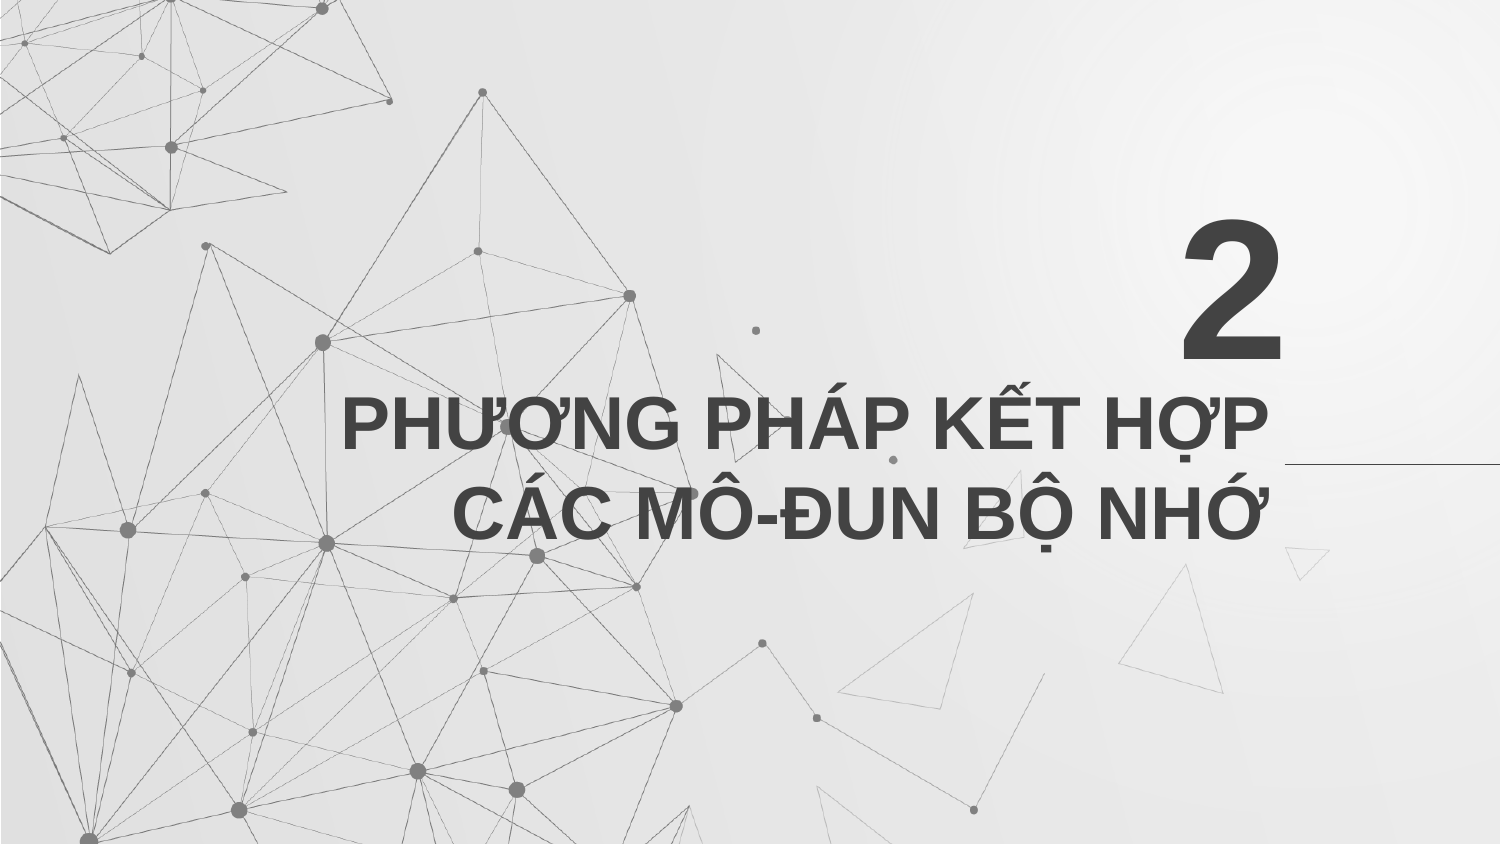

2
# PHƯƠNG PHÁP KẾT HỢP CÁC MÔ-ĐUN BỘ NHỚ